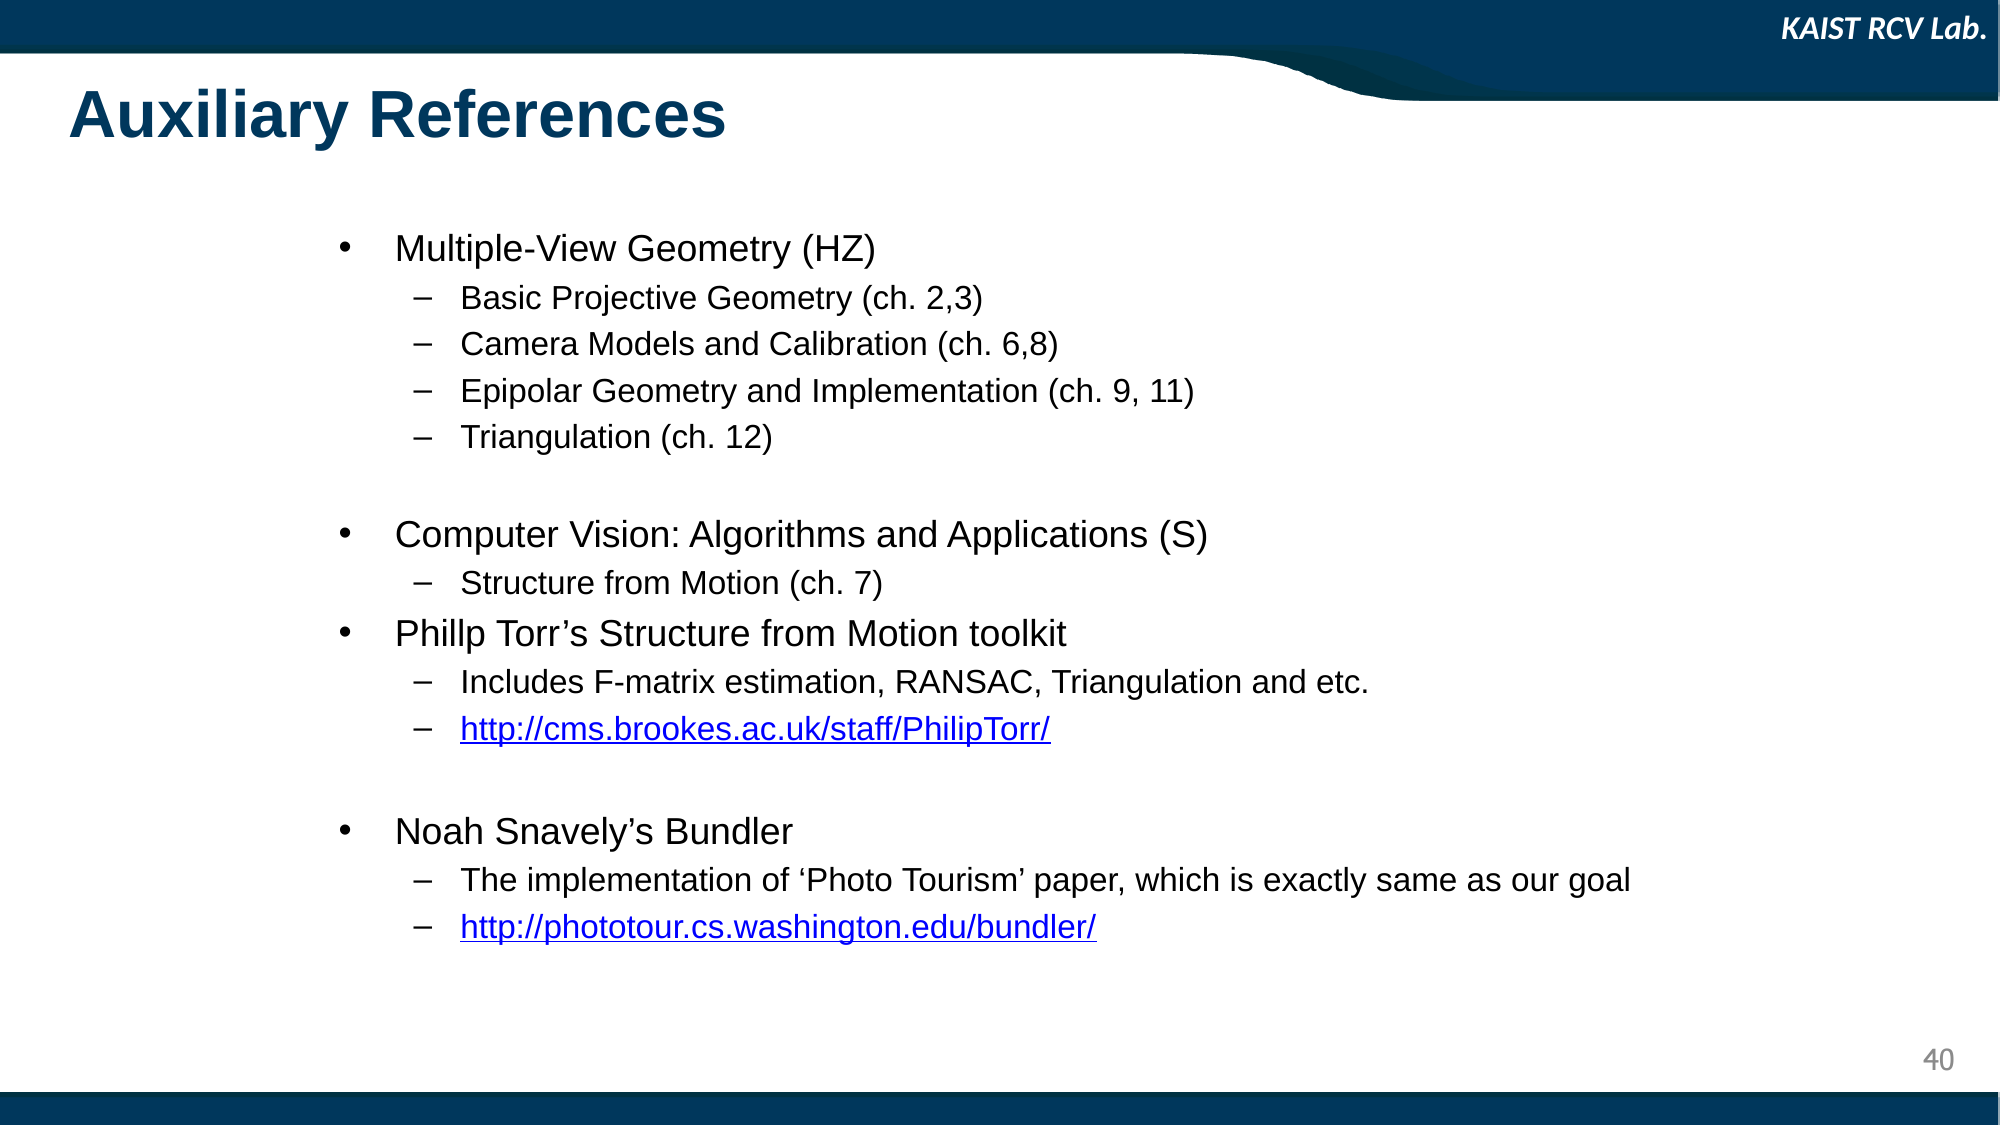

# Auxiliary References
Multiple-View Geometry (HZ)
Basic Projective Geometry (ch. 2,3)
Camera Models and Calibration (ch. 6,8)
Epipolar Geometry and Implementation (ch. 9, 11)
Triangulation (ch. 12)

Computer Vision: Algorithms and Applications (S)
Structure from Motion (ch. 7)
Phillp Torr’s Structure from Motion toolkit
Includes F-matrix estimation, RANSAC, Triangulation and etc.
http://cms.brookes.ac.uk/staff/PhilipTorr/

Noah Snavely’s Bundler
The implementation of ‘Photo Tourism’ paper, which is exactly same as our goal
http://phototour.cs.washington.edu/bundler/

40